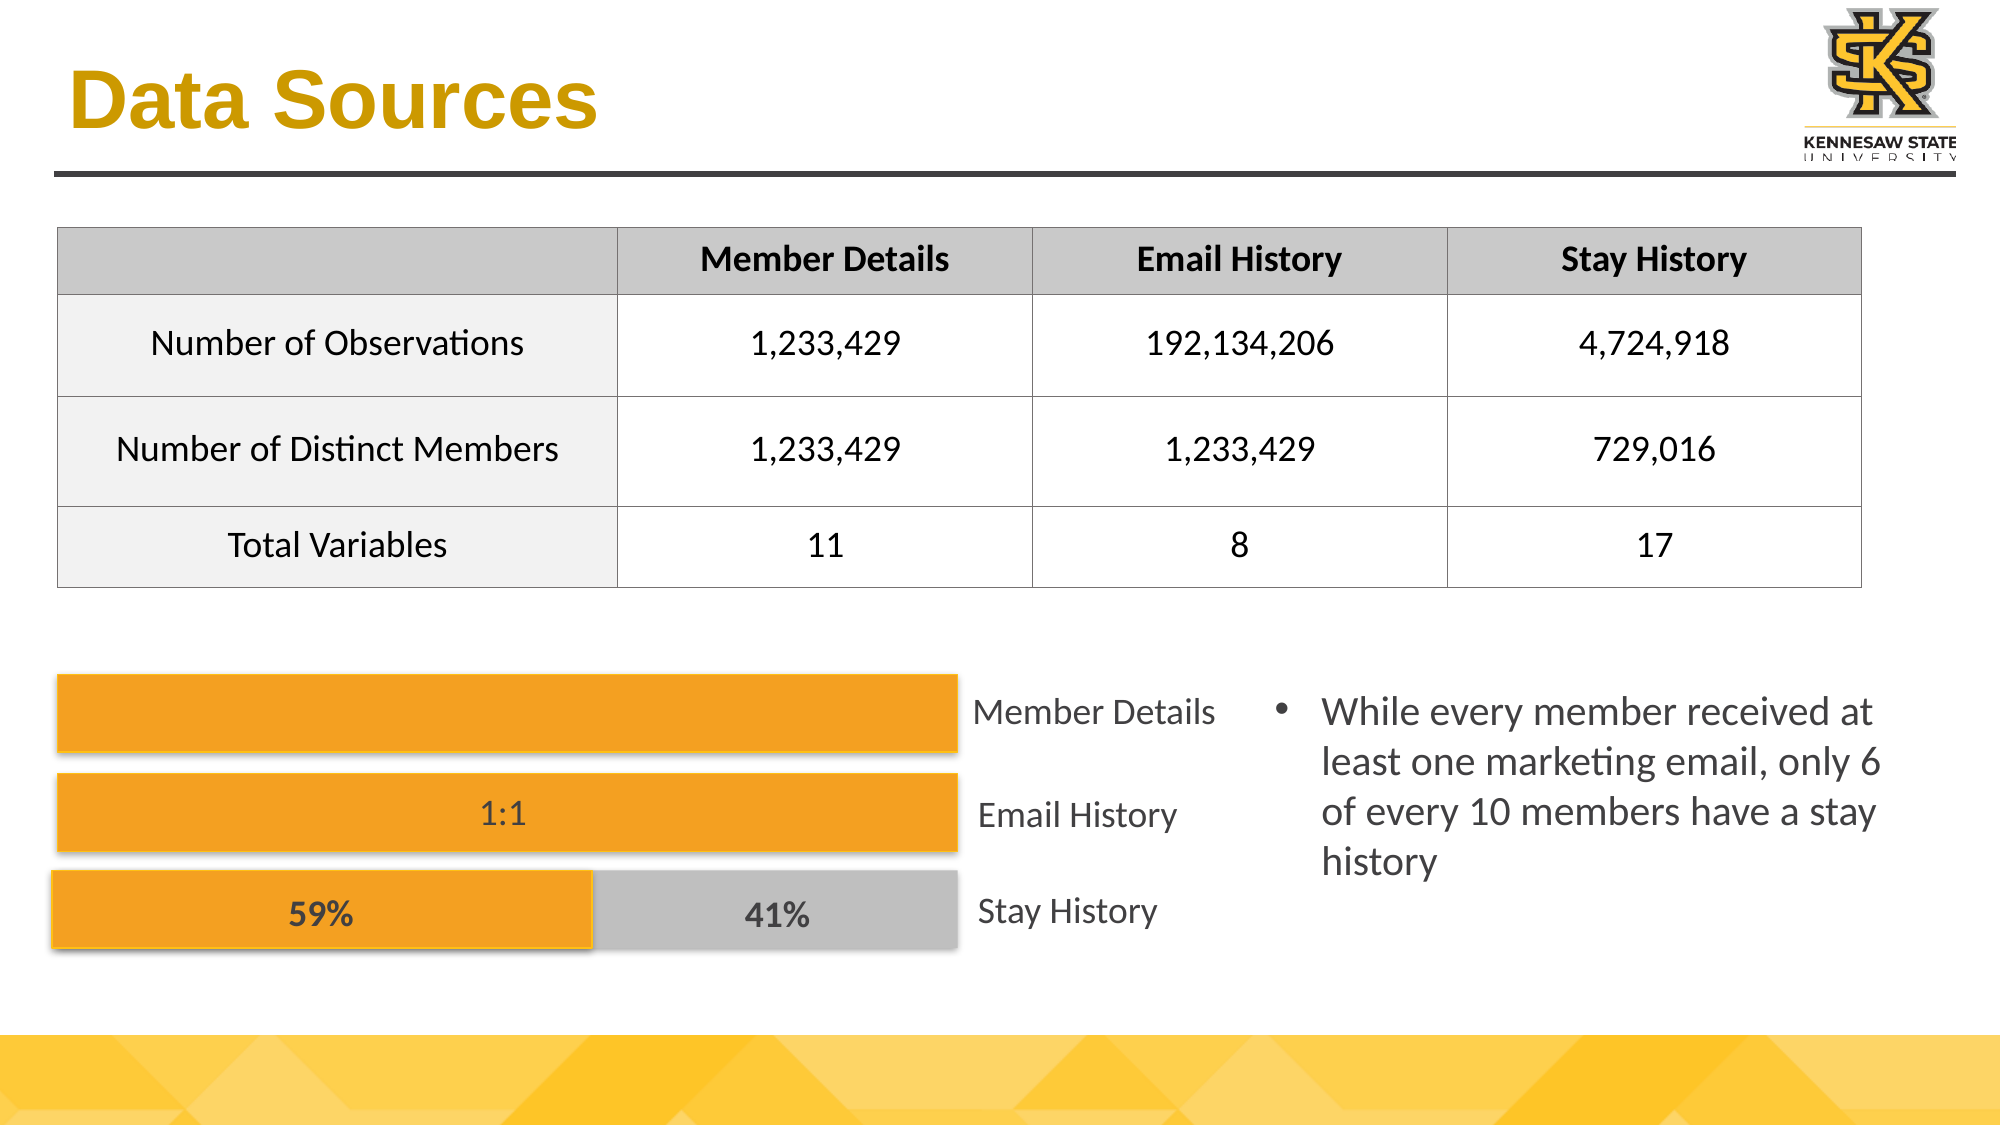

# Data Sources
|  | Member Details | Email History | Stay History |
| --- | --- | --- | --- |
| Number of Observations | 1,233,429 | 192,134,206 | 4,724,918 |
| Number of Distinct Members | 1,233,429 | 1,233,429 | 729,016 |
| Total Variables | 11 | 8 | 17 |

While every member received at least one marketing email, only 6 of every 10 members have a stay history
Member Details

1:1
Email History

Stay History
59%
41%
12